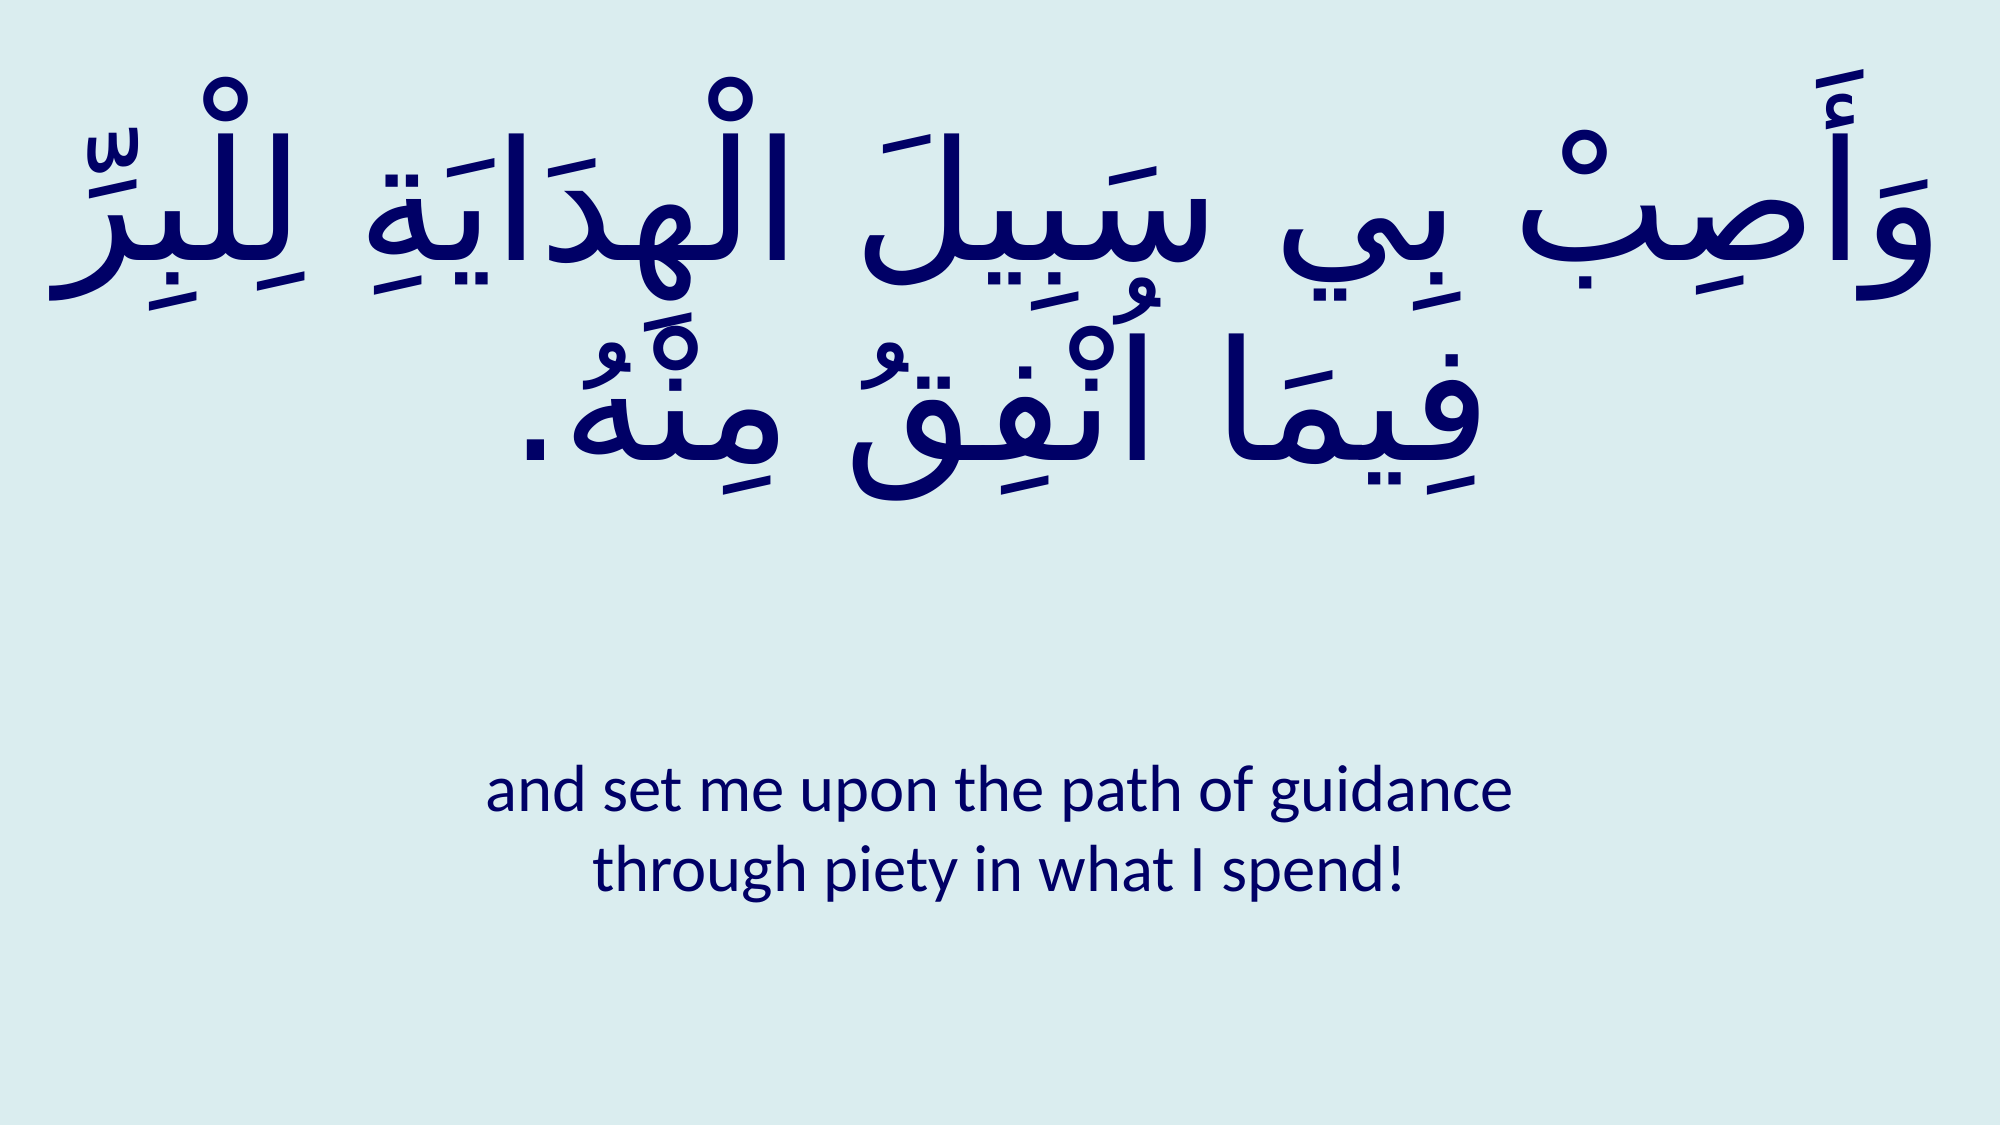

# وَأَصِبْ بِي سَبِيلَ الْهِدَايَةِ لِلْبِرِّ فِيمَا اُنْفِقُ مِنْهُ.
and set me upon the path of guidance through piety in what I spend!